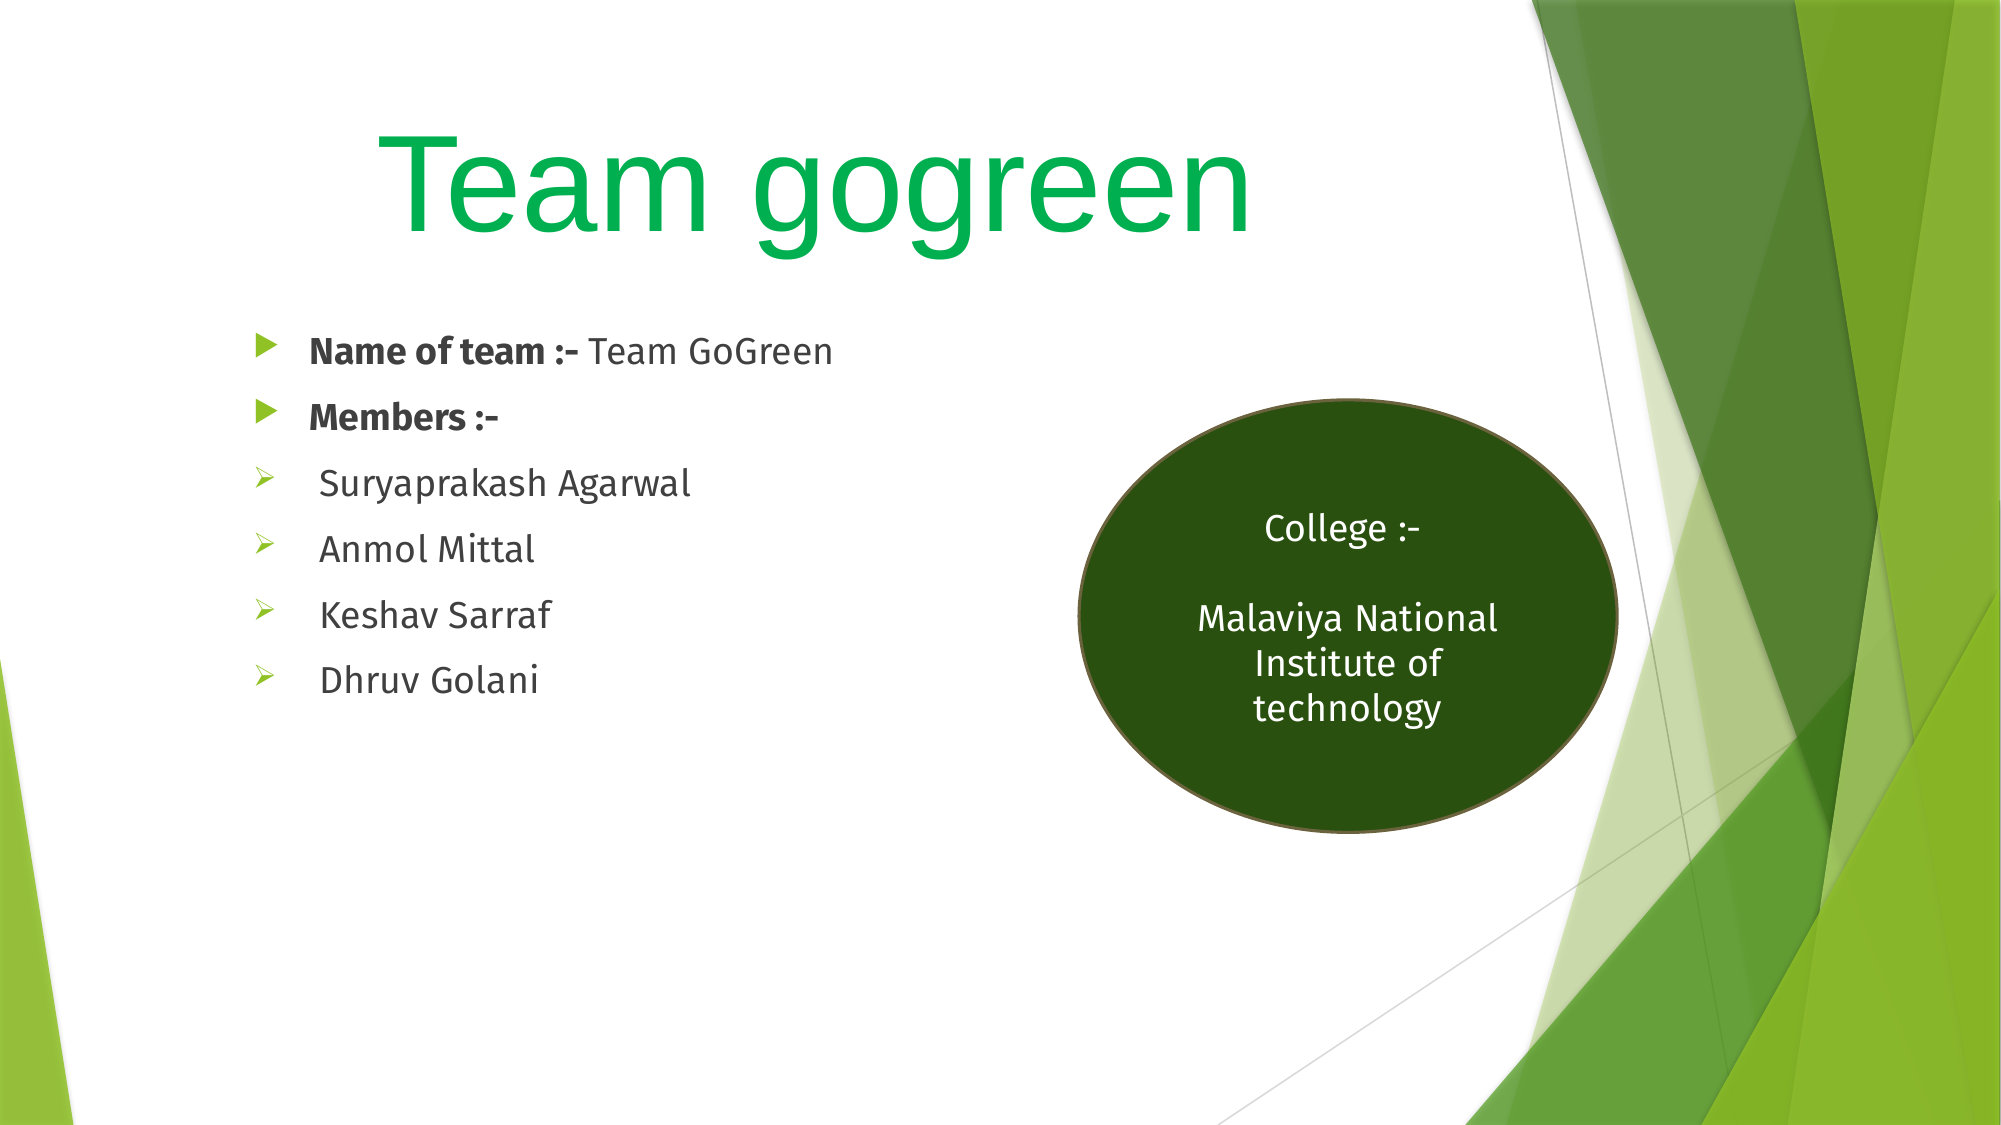

# Team gogreen
Name of team :- Team GoGreen
Members :-
 Suryaprakash Agarwal
 Anmol Mittal
 Keshav Sarraf
 Dhruv Golani

College :-

Malaviya National Institute of technology